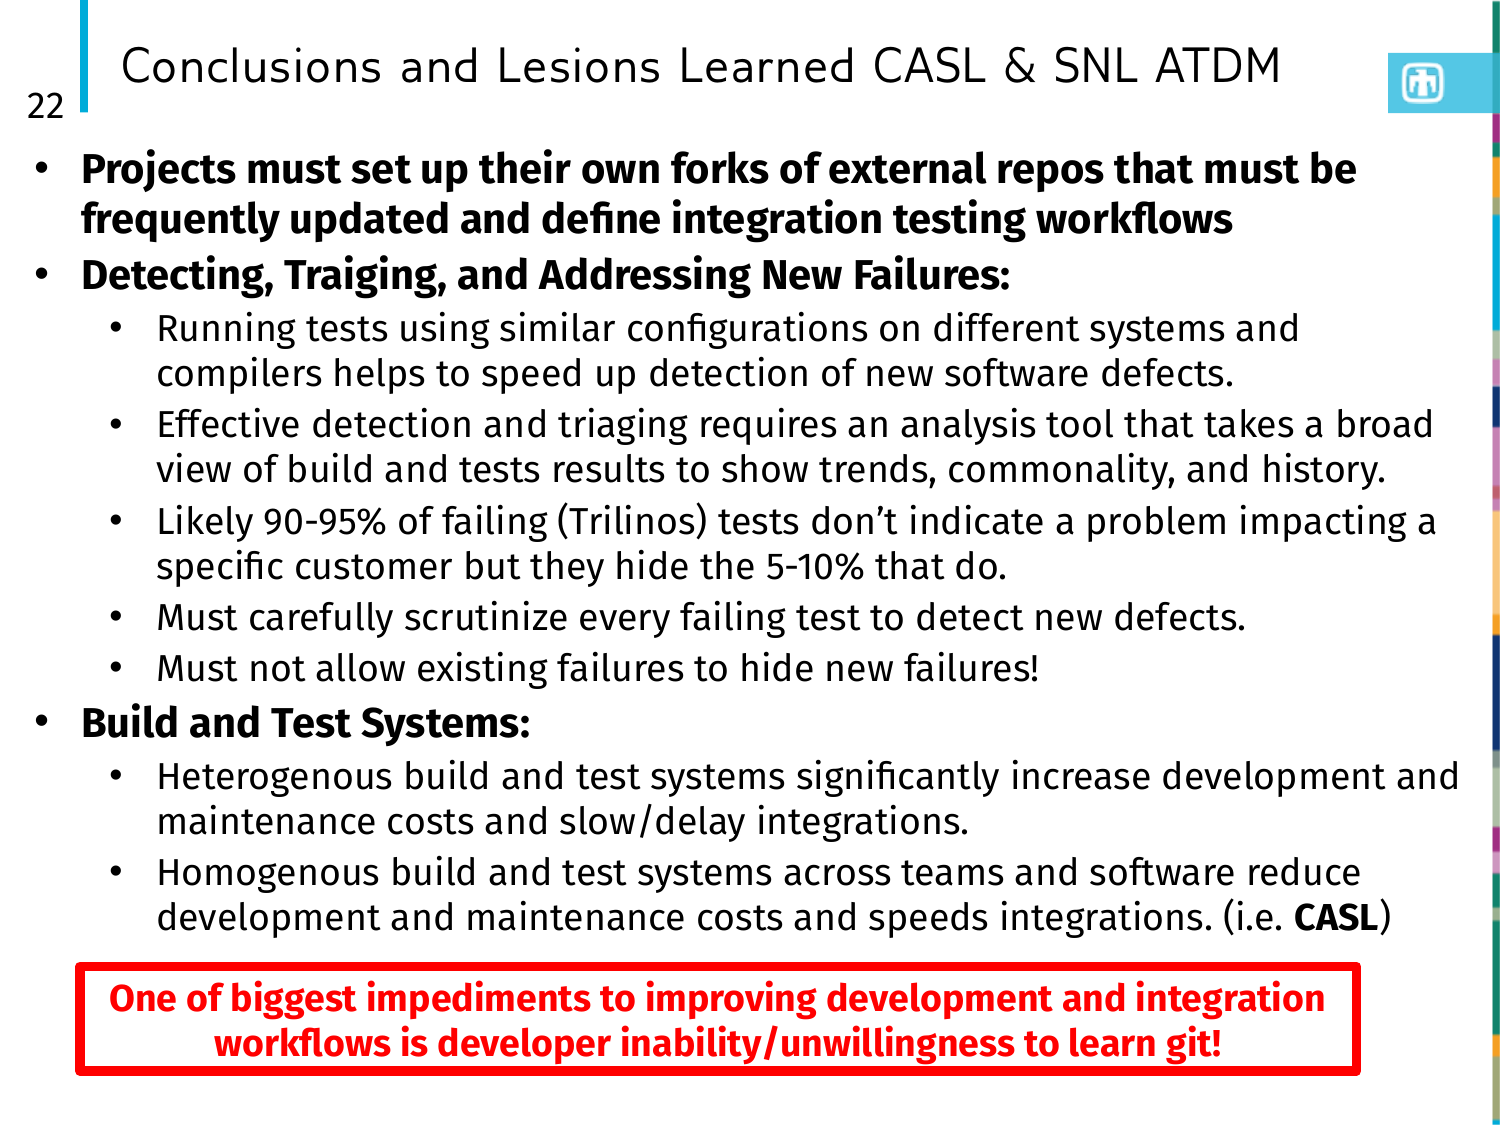

Conclusions and Lesions Learned CASL & SNL ATDM
22
Projects must set up their own forks of external repos that must be frequently updated and define integration testing workflows
Detecting, Traiging, and Addressing New Failures:
Running tests using similar configurations on different systems and compilers helps to speed up detection of new software defects.
Effective detection and triaging requires an analysis tool that takes a broad view of build and tests results to show trends, commonality, and history.
Likely 90-95% of failing (Trilinos) tests don’t indicate a problem impacting a specific customer but they hide the 5-10% that do.
Must carefully scrutinize every failing test to detect new defects.
Must not allow existing failures to hide new failures!
Build and Test Systems:
Heterogenous build and test systems significantly increase development and maintenance costs and slow/delay integrations.
Homogenous build and test systems across teams and software reduce development and maintenance costs and speeds integrations. (i.e. CASL)
One of biggest impediments to improving development and integration workflows is developer inability/unwillingness to learn git!